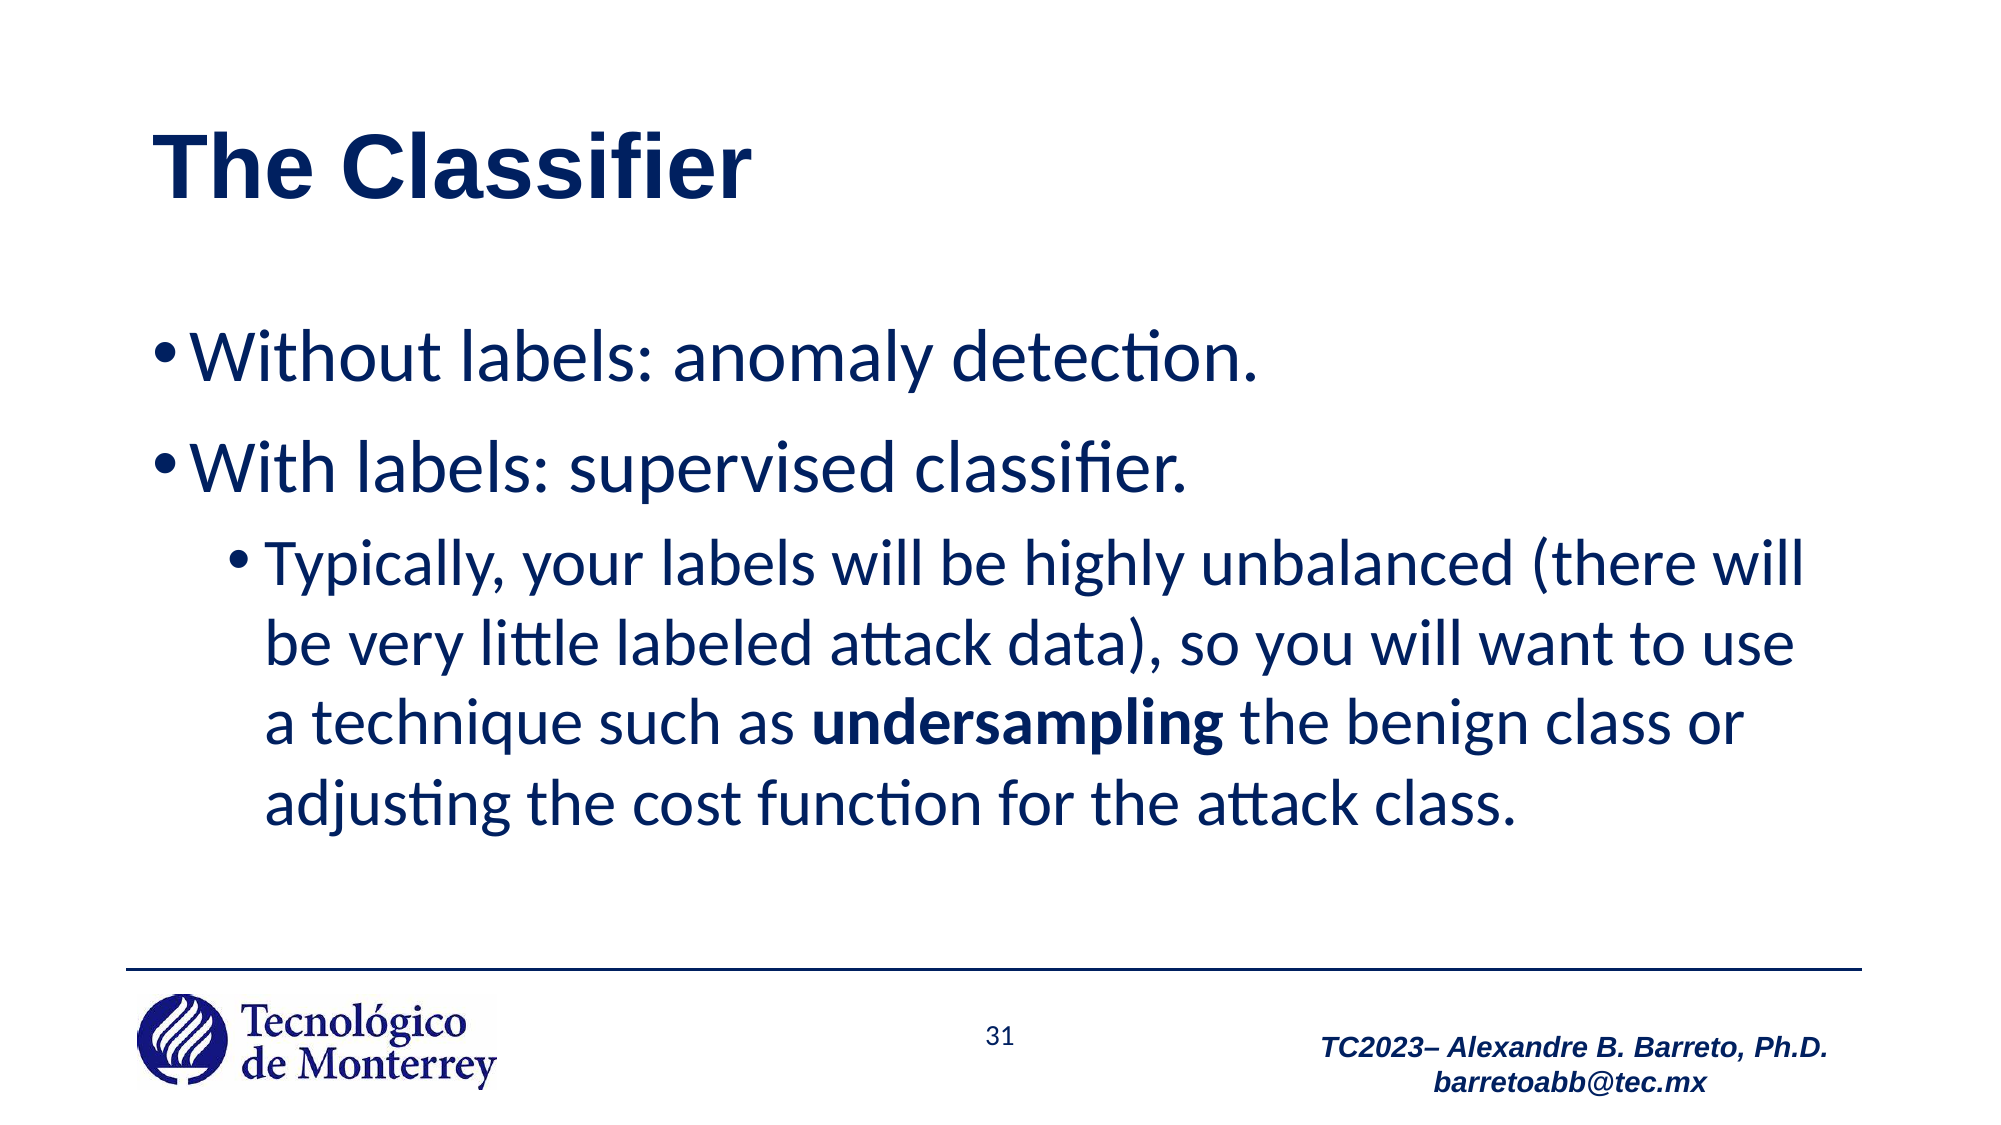

# The Classifier
Without labels: anomaly detection.
With labels: supervised classifier.
Typically, your labels will be highly unbalanced (there will be very little labeled attack data), so you will want to use a technique such as undersampling the benign class or adjusting the cost function for the attack class.